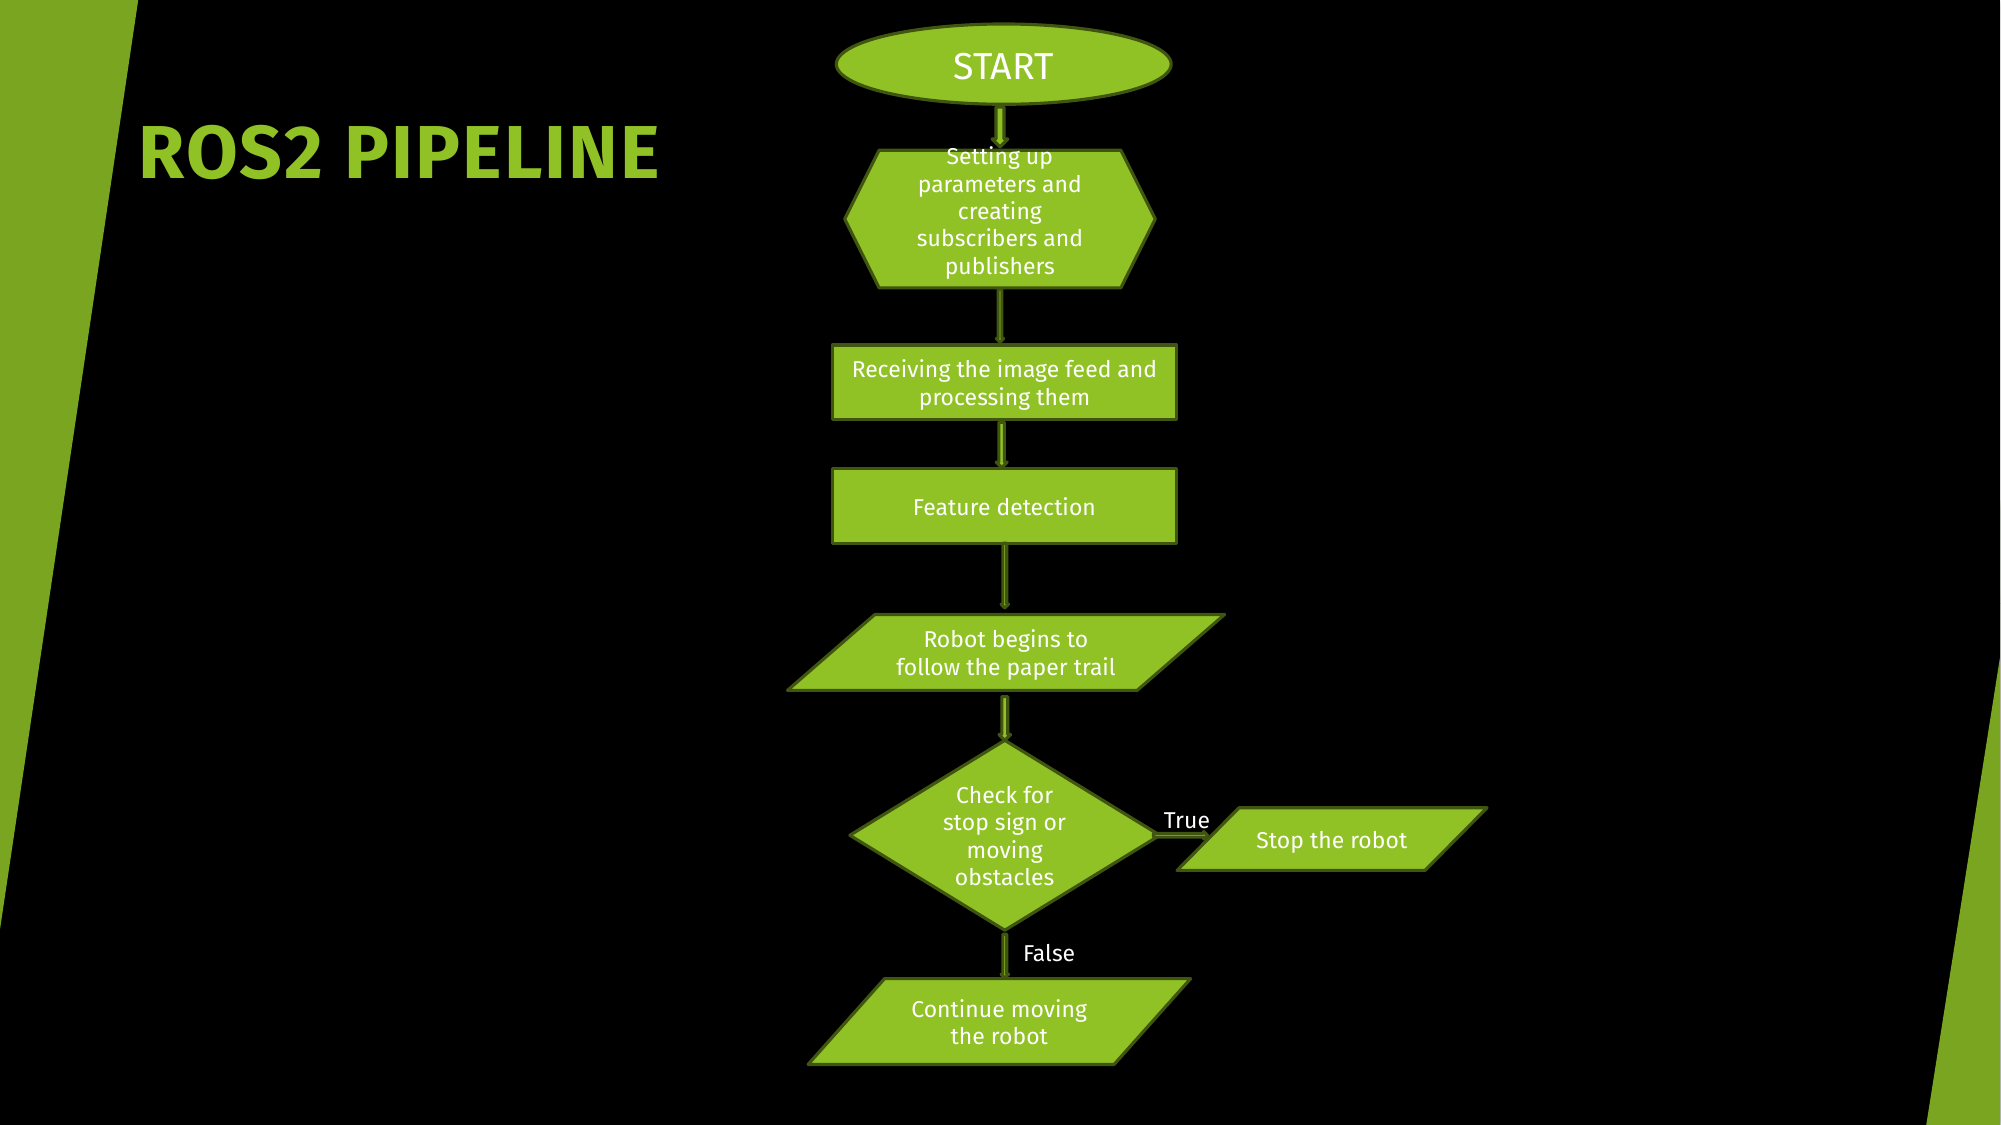

START

# ROS2 PIPELINE

Setting up parameters and creating subscribers and publishers

Receiving the image feed and processing them

Feature detection

Robot begins to follow the paper trail

Check for stop sign or moving obstacles
True
Stop the robot

False

Continue moving the robot